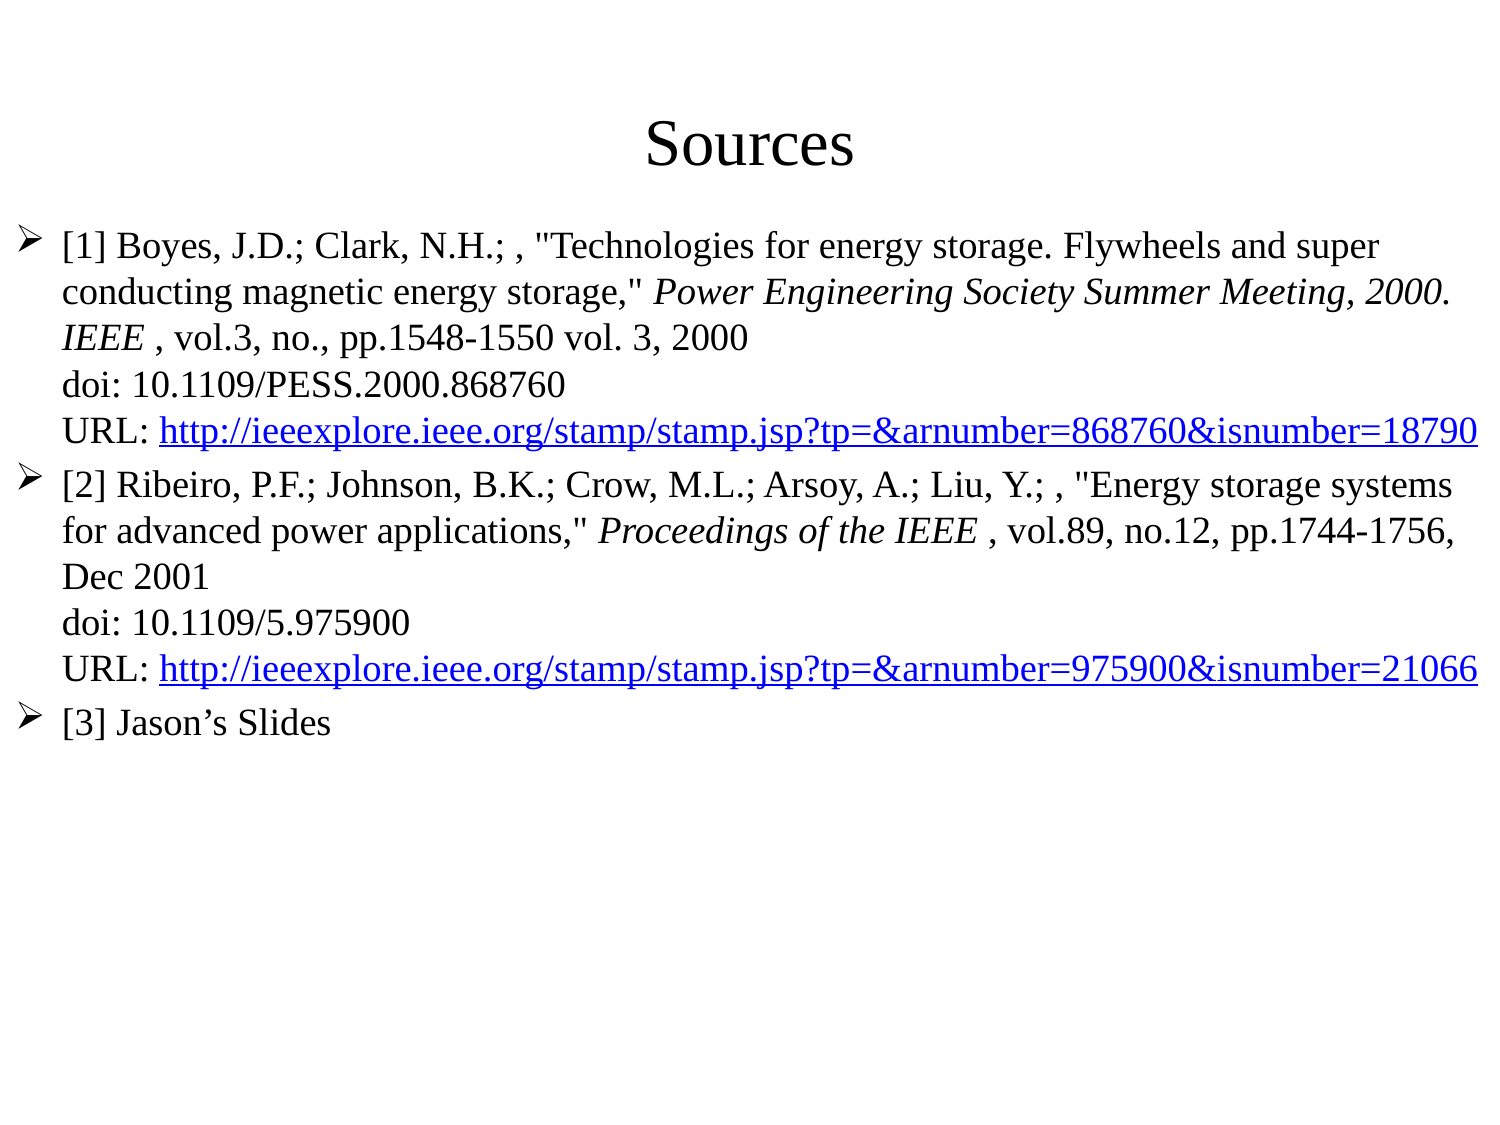

# Sources
[1] Boyes, J.D.; Clark, N.H.; , "Technologies for energy storage. Flywheels and super conducting magnetic energy storage," Power Engineering Society Summer Meeting, 2000. IEEE , vol.3, no., pp.1548-1550 vol. 3, 2000
doi: 10.1109/PESS.2000.868760
URL: http://ieeexplore.ieee.org/stamp/stamp.jsp?tp=&arnumber=868760&isnumber=18790
[2] Ribeiro, P.F.; Johnson, B.K.; Crow, M.L.; Arsoy, A.; Liu, Y.; , "Energy storage systems for advanced power applications," Proceedings of the IEEE , vol.89, no.12, pp.1744-1756, Dec 2001
doi: 10.1109/5.975900
URL: http://ieeexplore.ieee.org/stamp/stamp.jsp?tp=&arnumber=975900&isnumber=21066
[3] Jason’s Slides